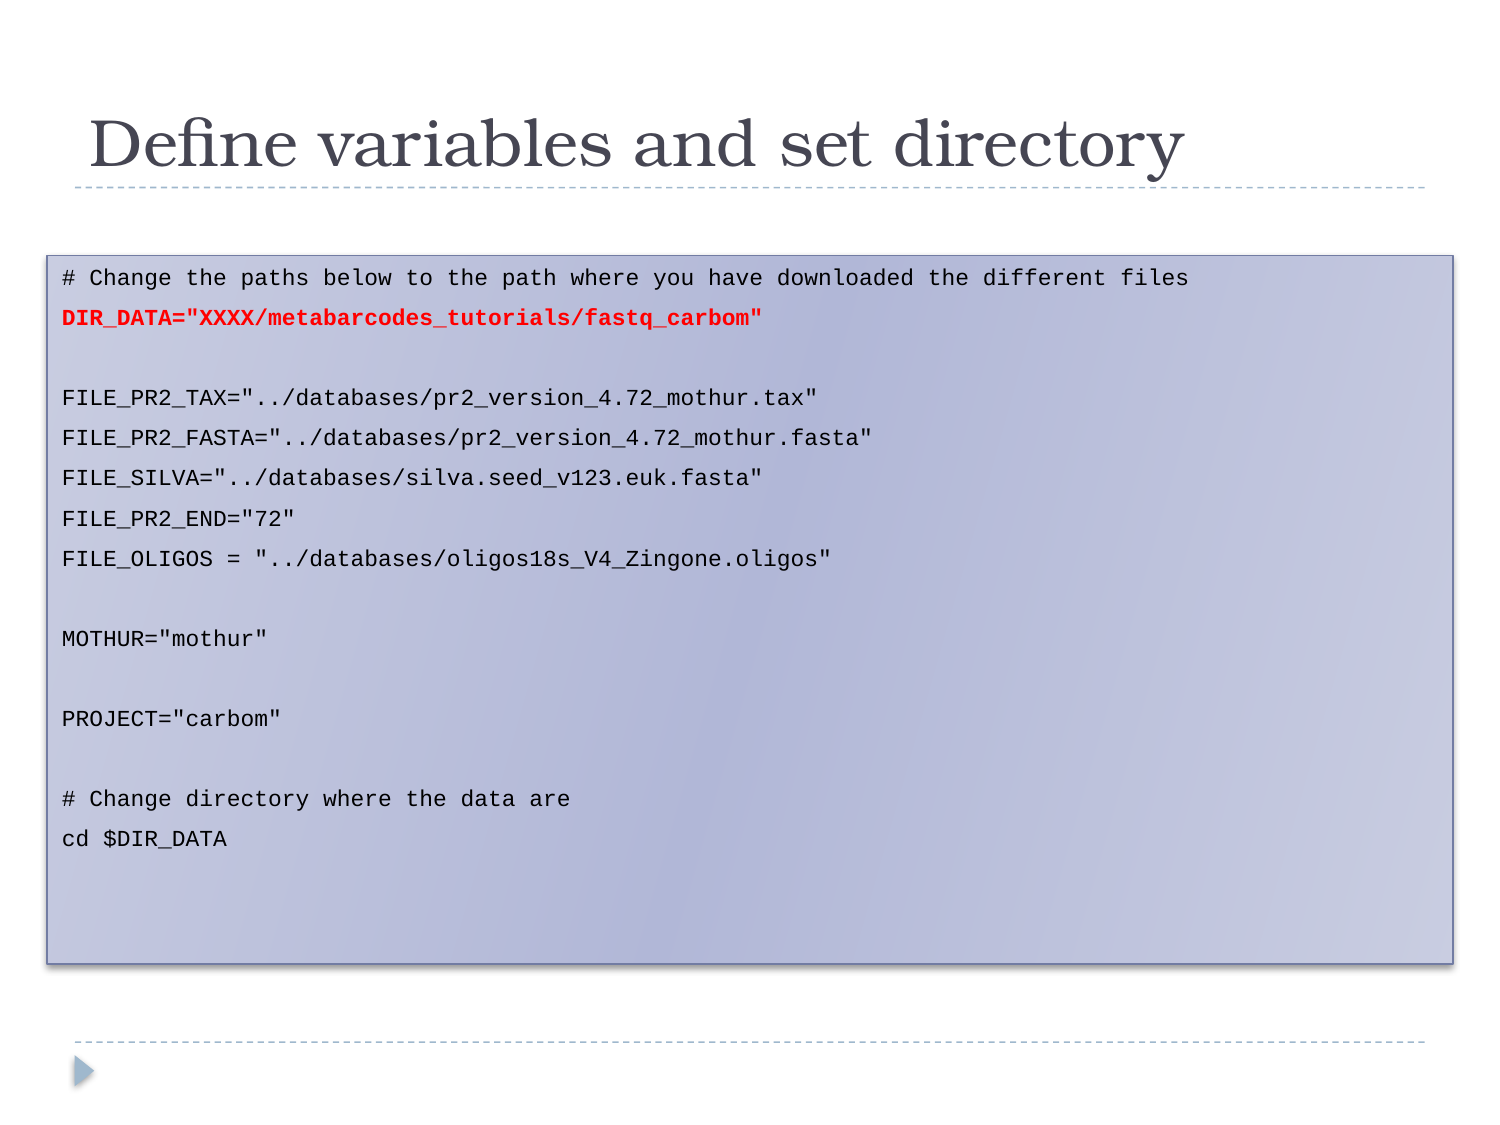

# Define variables and set directory
# Change the paths below to the path where you have downloaded the different files
DIR_DATA="XXXX/metabarcodes_tutorials/fastq_carbom"

FILE_PR2_TAX="../databases/pr2_version_4.72_mothur.tax"
FILE_PR2_FASTA="../databases/pr2_version_4.72_mothur.fasta"
FILE_SILVA="../databases/silva.seed_v123.euk.fasta"
FILE_PR2_END="72"
FILE_OLIGOS = "../databases/oligos18s_V4_Zingone.oligos"

MOTHUR="mothur"

PROJECT="carbom"

# Change directory where the data are
cd $DIR_DATA